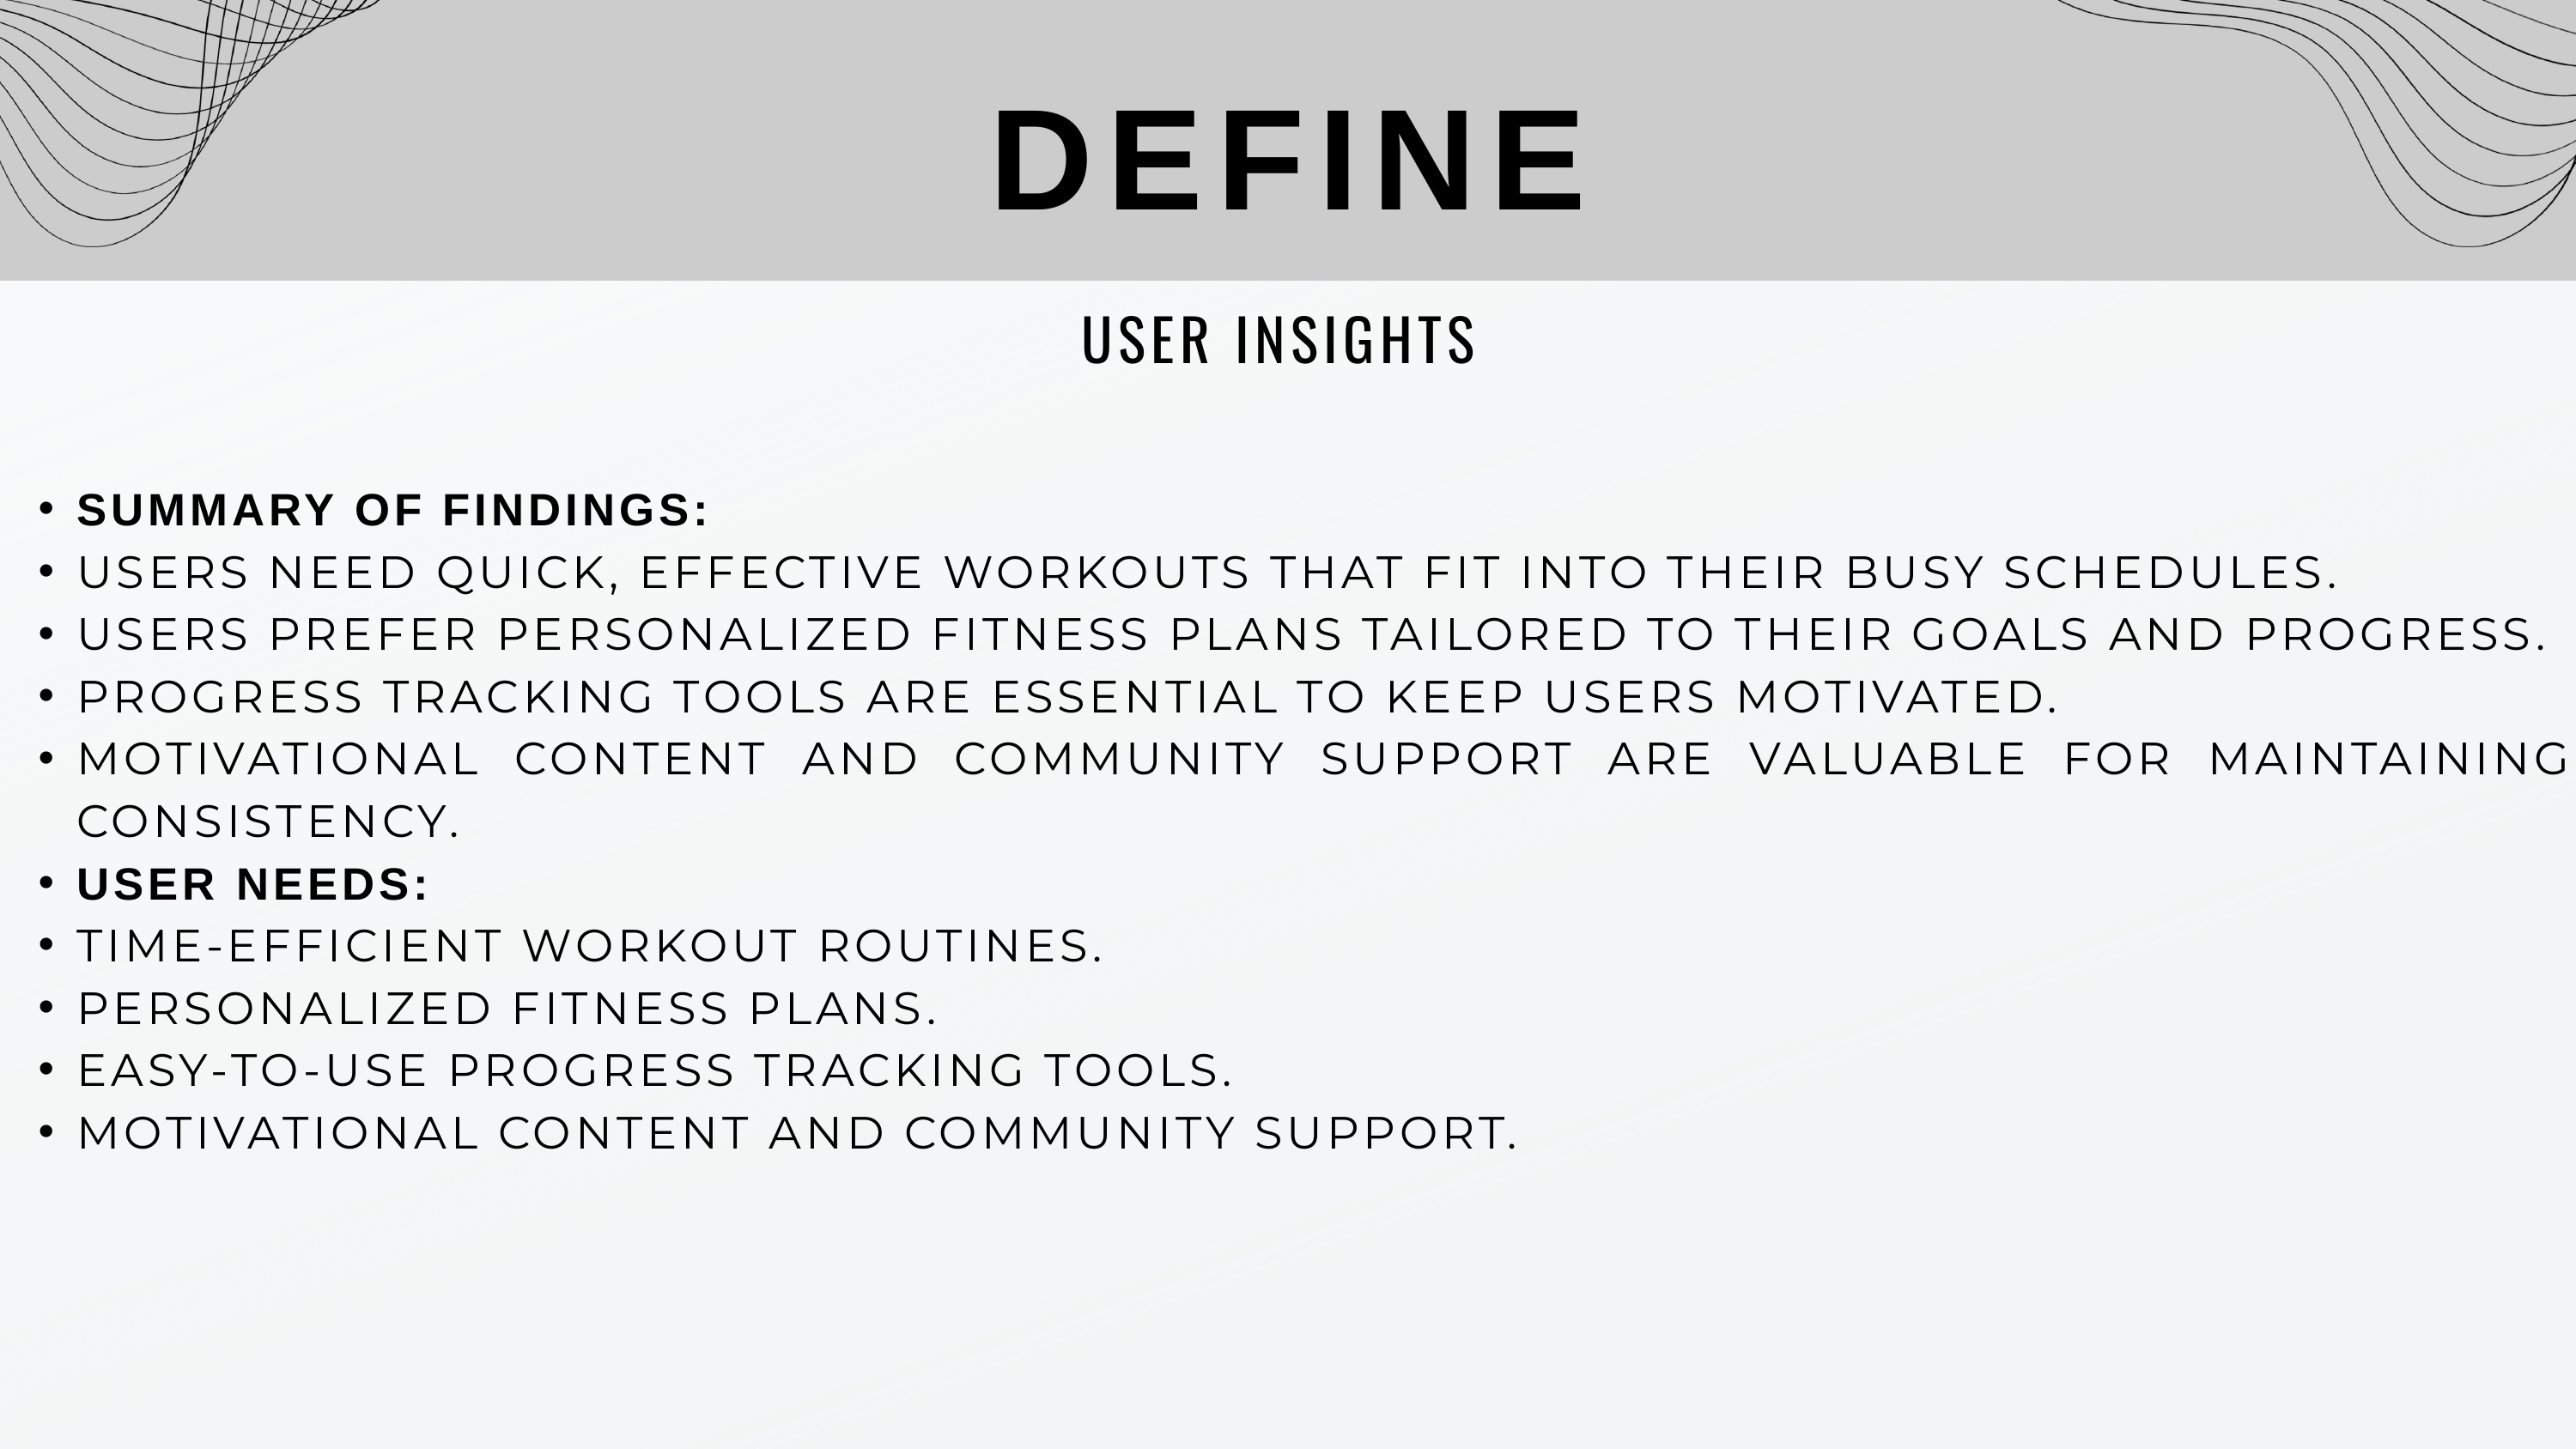

DEFINE
USER INSIGHTS
SUMMARY OF FINDINGS:
USERS NEED QUICK, EFFECTIVE WORKOUTS THAT FIT INTO THEIR BUSY SCHEDULES.
USERS PREFER PERSONALIZED FITNESS PLANS TAILORED TO THEIR GOALS AND PROGRESS.
PROGRESS TRACKING TOOLS ARE ESSENTIAL TO KEEP USERS MOTIVATED.
MOTIVATIONAL CONTENT AND COMMUNITY SUPPORT ARE VALUABLE FOR MAINTAINING CONSISTENCY.
USER NEEDS:
TIME-EFFICIENT WORKOUT ROUTINES.
PERSONALIZED FITNESS PLANS.
EASY-TO-USE PROGRESS TRACKING TOOLS.
MOTIVATIONAL CONTENT AND COMMUNITY SUPPORT.